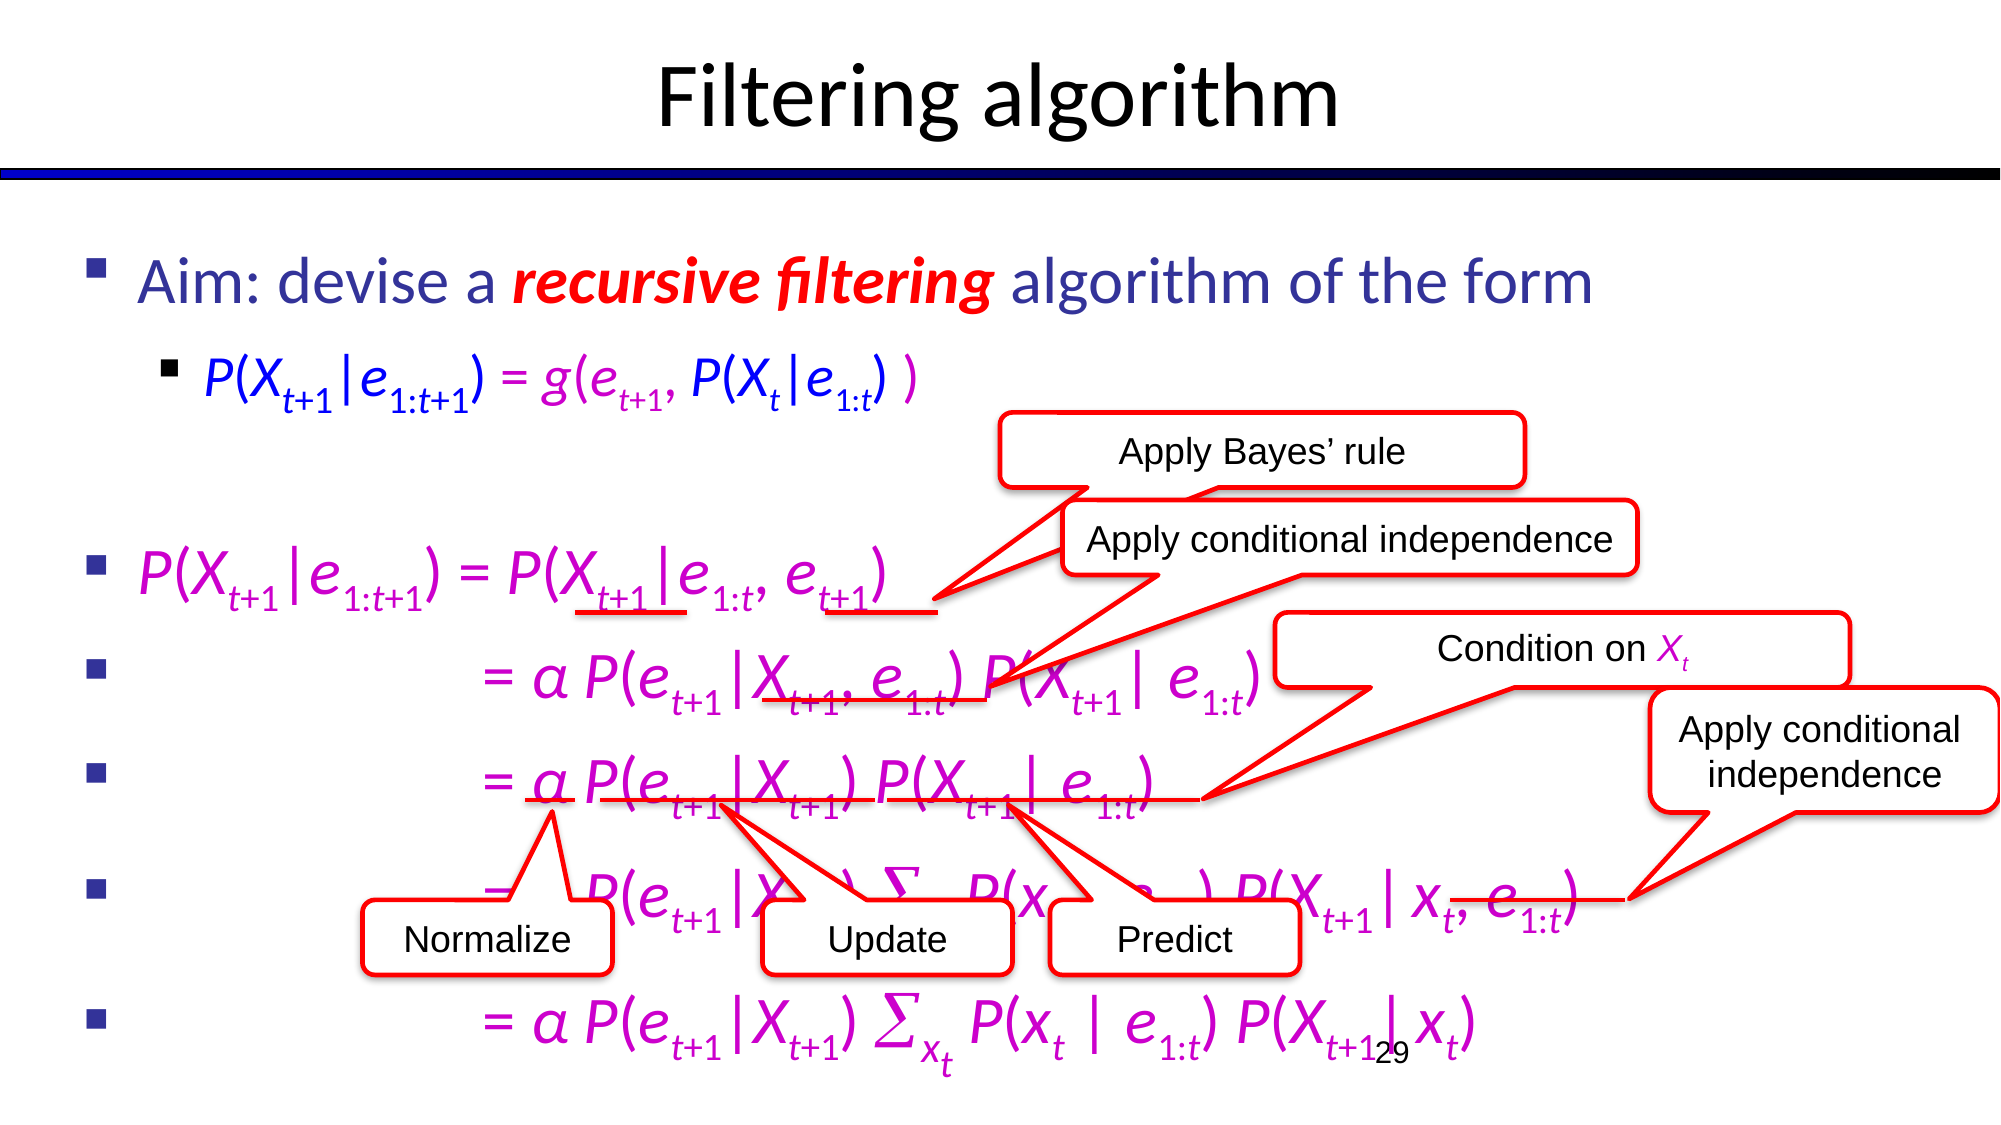

# Filtering algorithm
Aim: devise a recursive filtering algorithm of the form
P(Xt+1|e1:t+1) = g(et+1, P(Xt|e1:t) )

P(Xt+1|e1:t+1) = P(Xt+1|e1:t, et+1)
                       = α P(et+1|Xt+1, e1:t) P(Xt+1| e1:t)
                       = α P(et+1|Xt+1) P(Xt+1| e1:t)
                       = α P(et+1|Xt+1) ∑xt P(xt | e1:t) P(Xt+1| xt, e1:t)
                       = α P(et+1|Xt+1) ∑xt P(xt | e1:t) P(Xt+1| xt)

Apply Bayes’ rule
Apply conditional independence
Condition on Xt
Apply conditional
independence
Normalize
Update
Predict
29